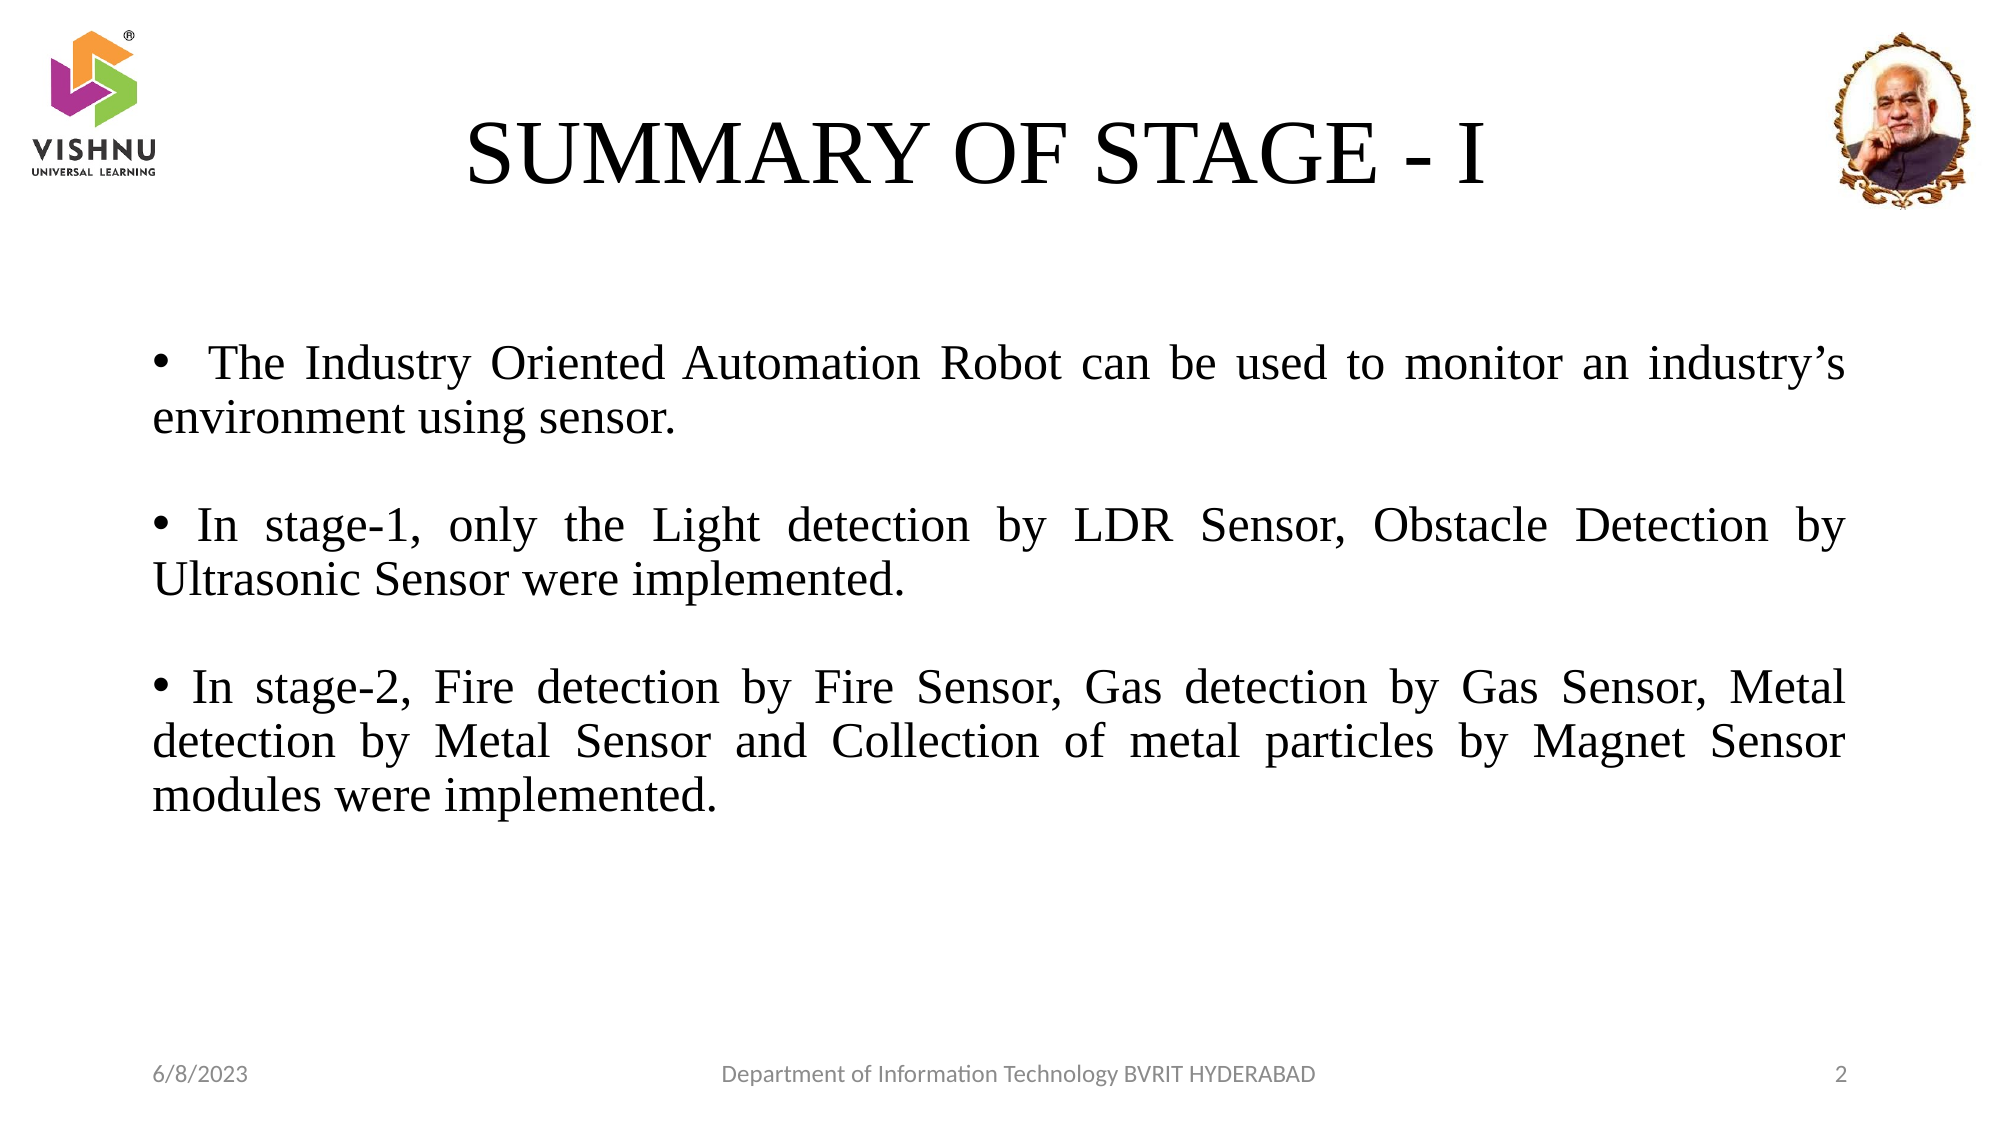

# SUMMARY OF STAGE - I
  The Industry Oriented Automation Robot can be used to monitor an industry’s environment using sensor.

 In stage-1, only the Light detection by LDR Sensor, Obstacle Detection by Ultrasonic Sensor were implemented.

 In stage-2, Fire detection by Fire Sensor, Gas detection by Gas Sensor, Metal detection by Metal Sensor and Collection of metal particles by Magnet Sensor modules were implemented.

6/8/2023
Department of Information Technology BVRIT HYDERABAD
2